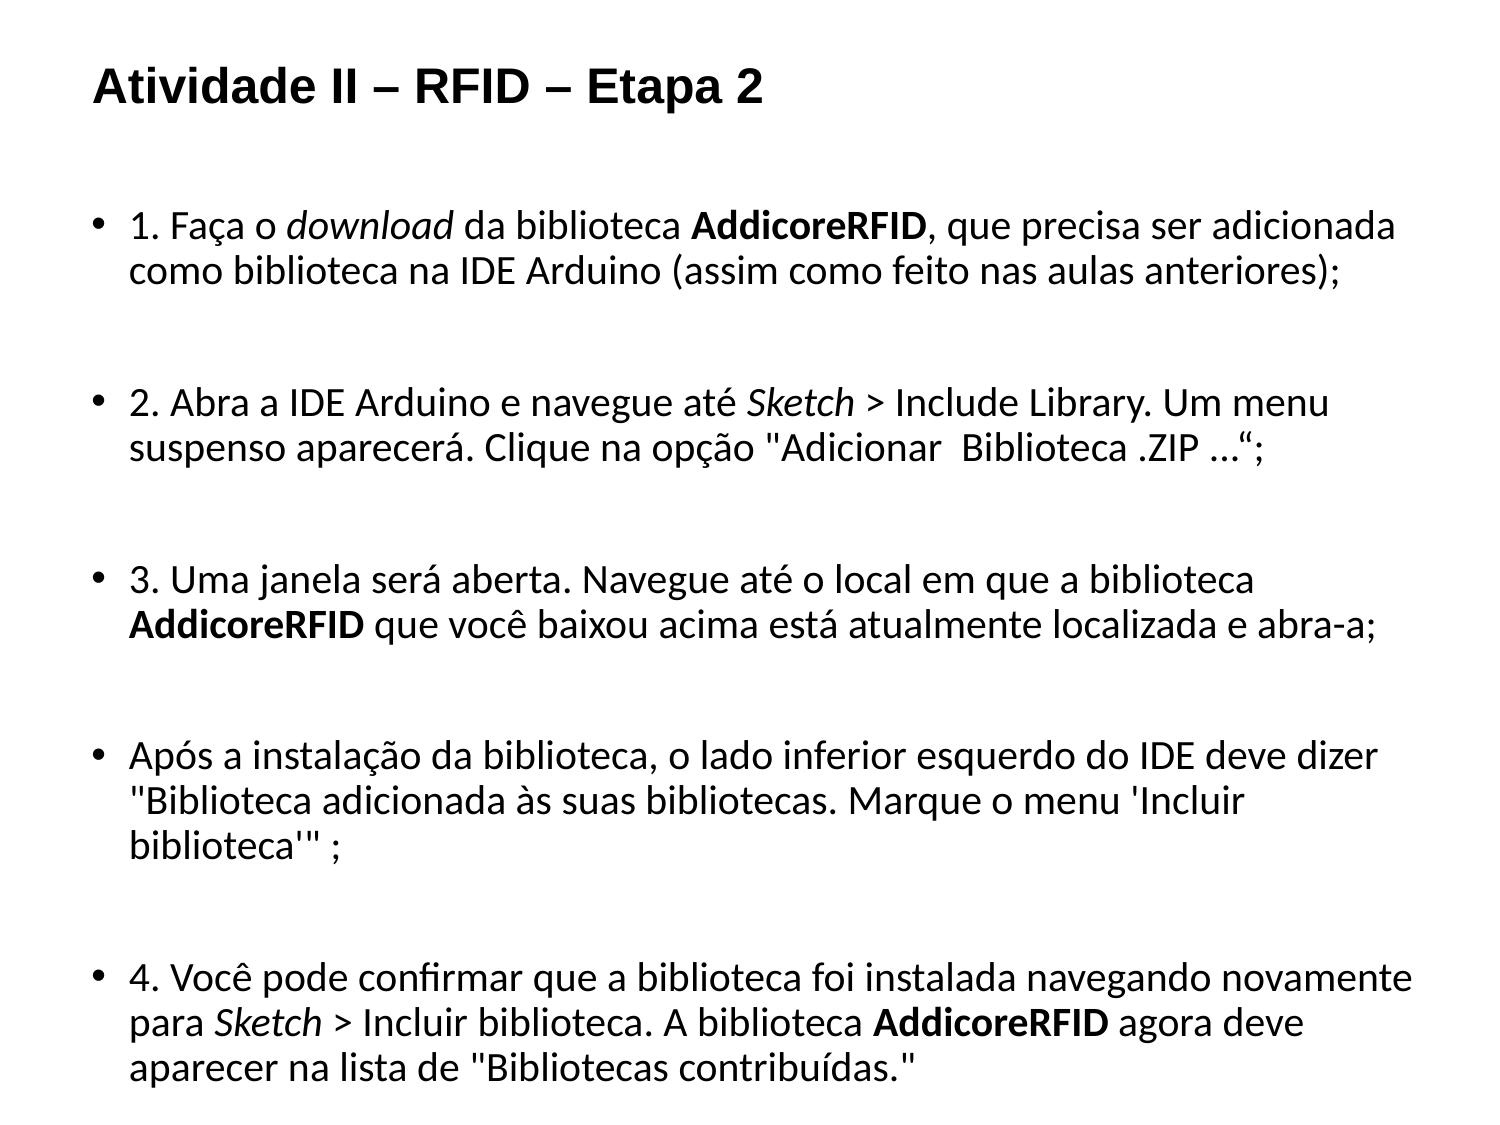

# Atividade II – RFID – Etapa 2
1. Faça o download da biblioteca AddicoreRFID, que precisa ser adicionada como biblioteca na IDE Arduino (assim como feito nas aulas anteriores);

2. Abra a IDE Arduino e navegue até Sketch > Include Library. Um menu suspenso aparecerá. Clique na opção "Adicionar  Biblioteca .ZIP ...“;

3. Uma janela será aberta. Navegue até o local em que a biblioteca AddicoreRFID que você baixou acima está atualmente localizada e abra-a;

Após a instalação da biblioteca, o lado inferior esquerdo do IDE deve dizer "Biblioteca adicionada às suas bibliotecas. Marque o menu 'Incluir biblioteca'" ;

4. Você pode confirmar que a biblioteca foi instalada navegando novamente para Sketch > Incluir biblioteca. A biblioteca AddicoreRFID agora deve aparecer na lista de "Bibliotecas contribuídas."